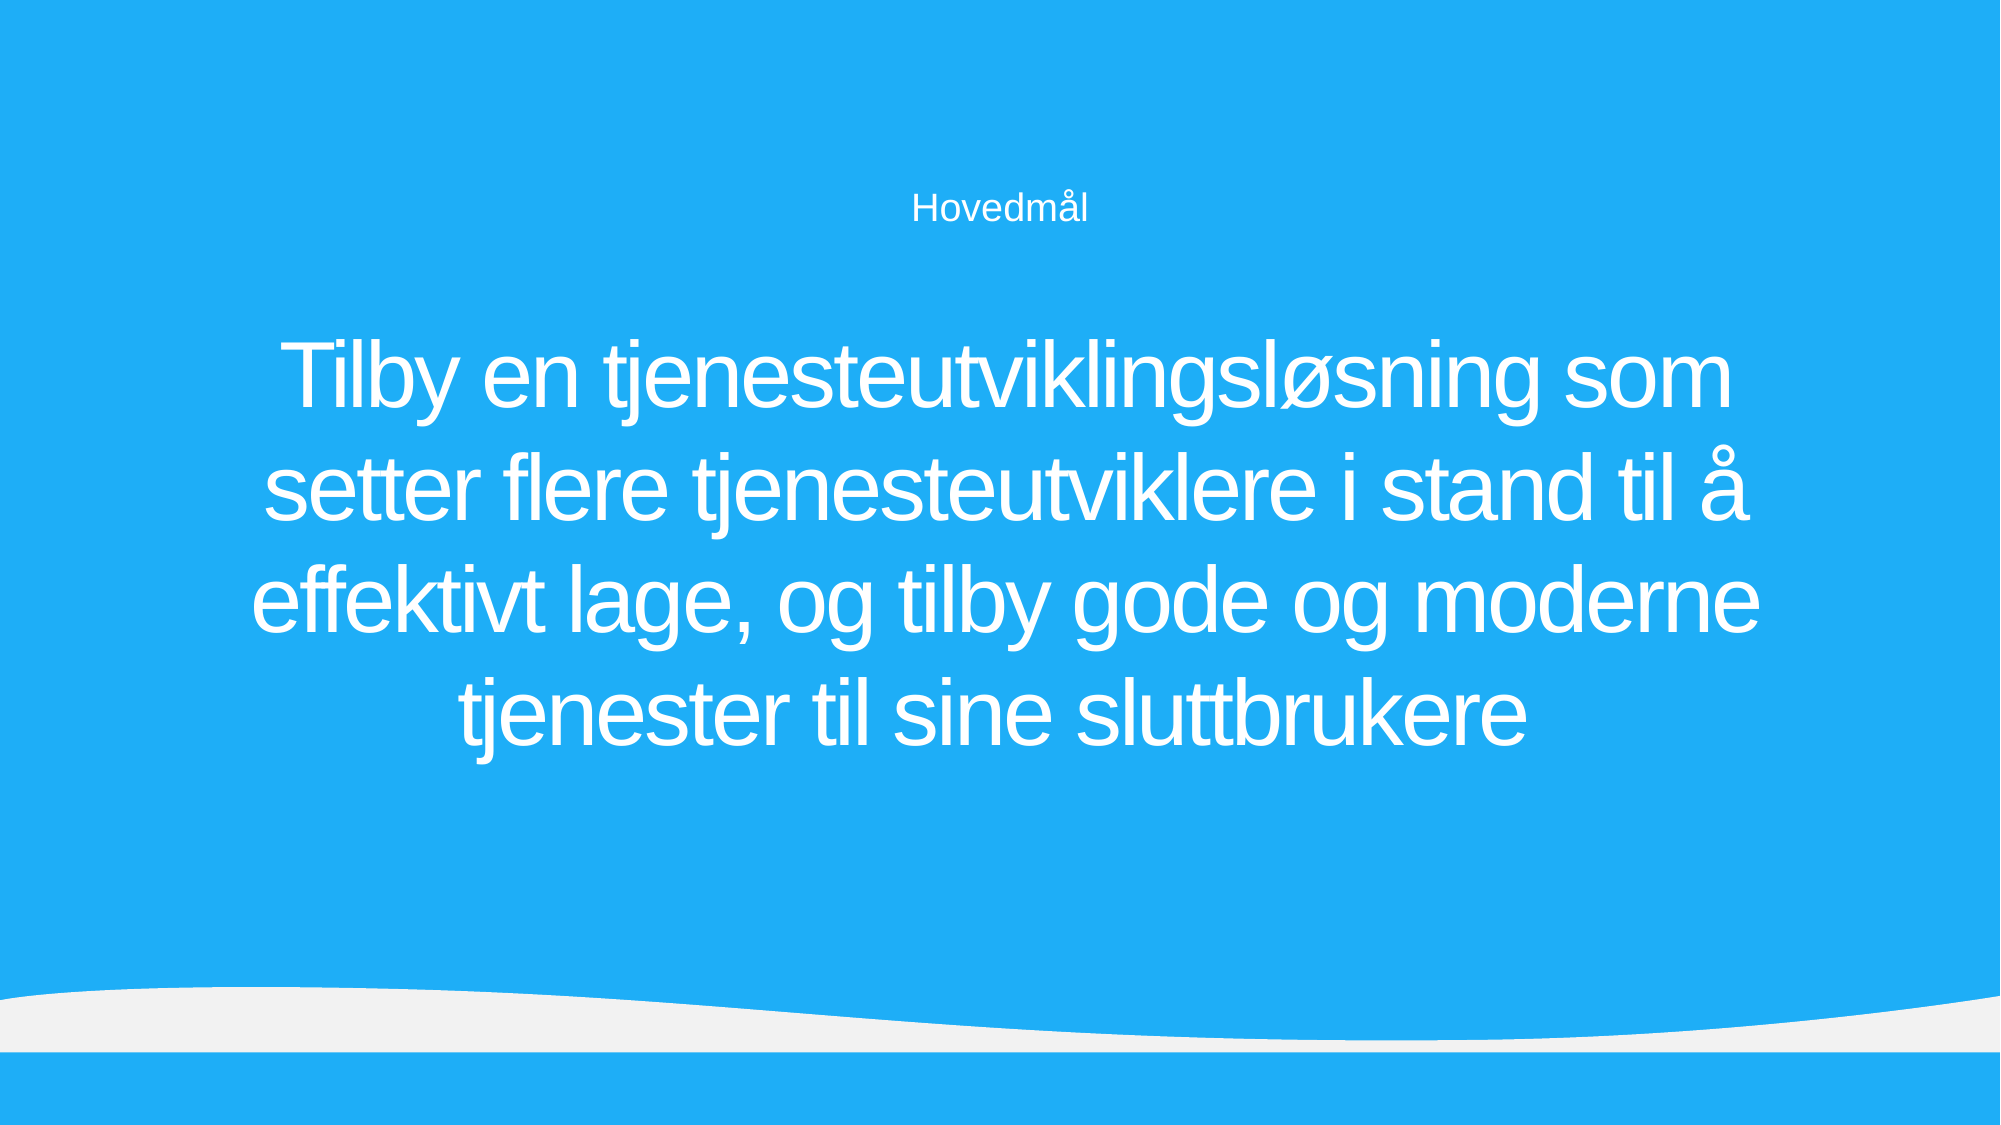

Hovedmål
Tilby en tjenesteutviklingsløsning som setter flere tjenesteutviklere i stand til å effektivt lage, og tilby gode og moderne tjenester til sine sluttbrukere